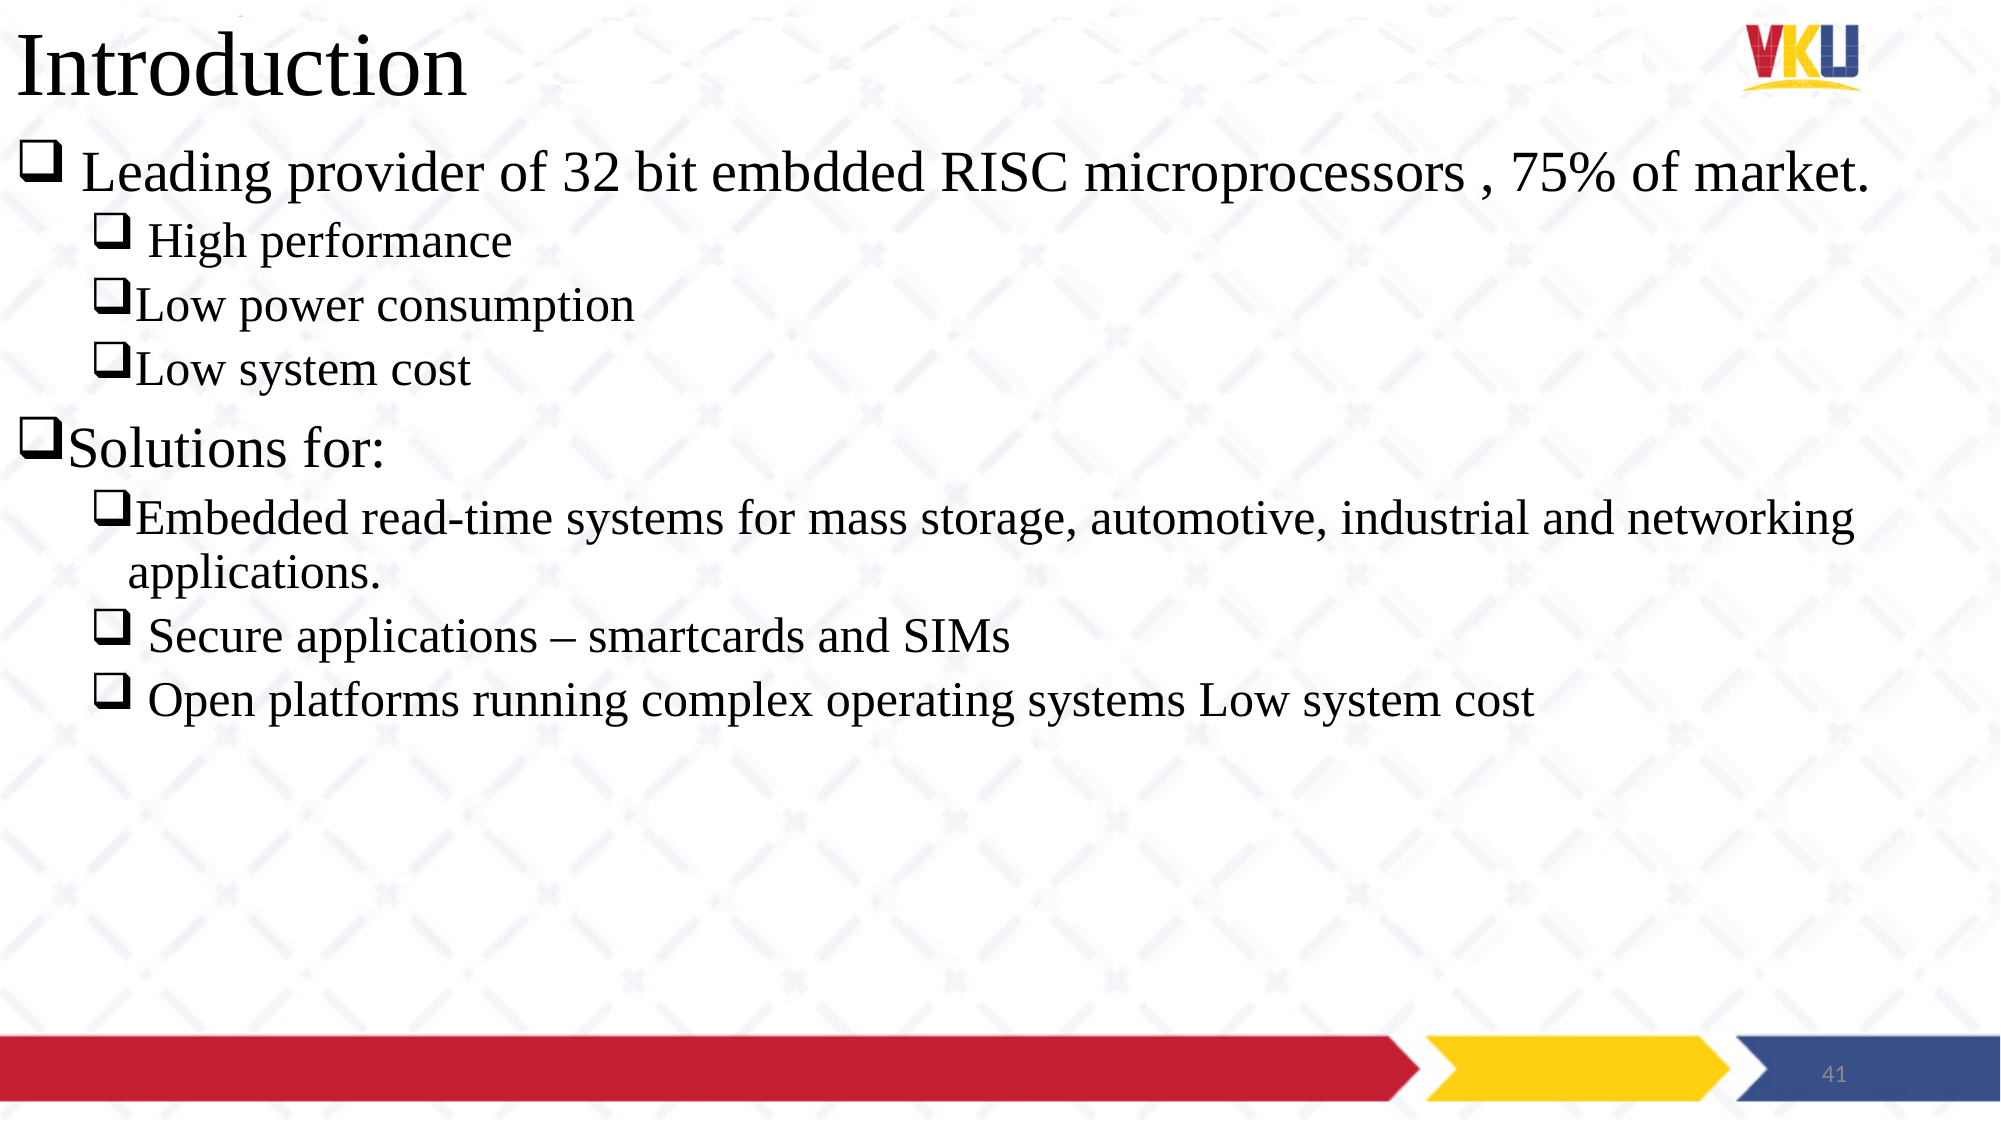

# Introduction
 Leading provider of 32 bit embdded RISC microprocessors , 75% of market.
 High performance
Low power consumption
Low system cost
Solutions for:
Embedded read-time systems for mass storage, automotive, industrial and networking applications.
 Secure applications – smartcards and SIMs
 Open platforms running complex operating systems Low system cost
41